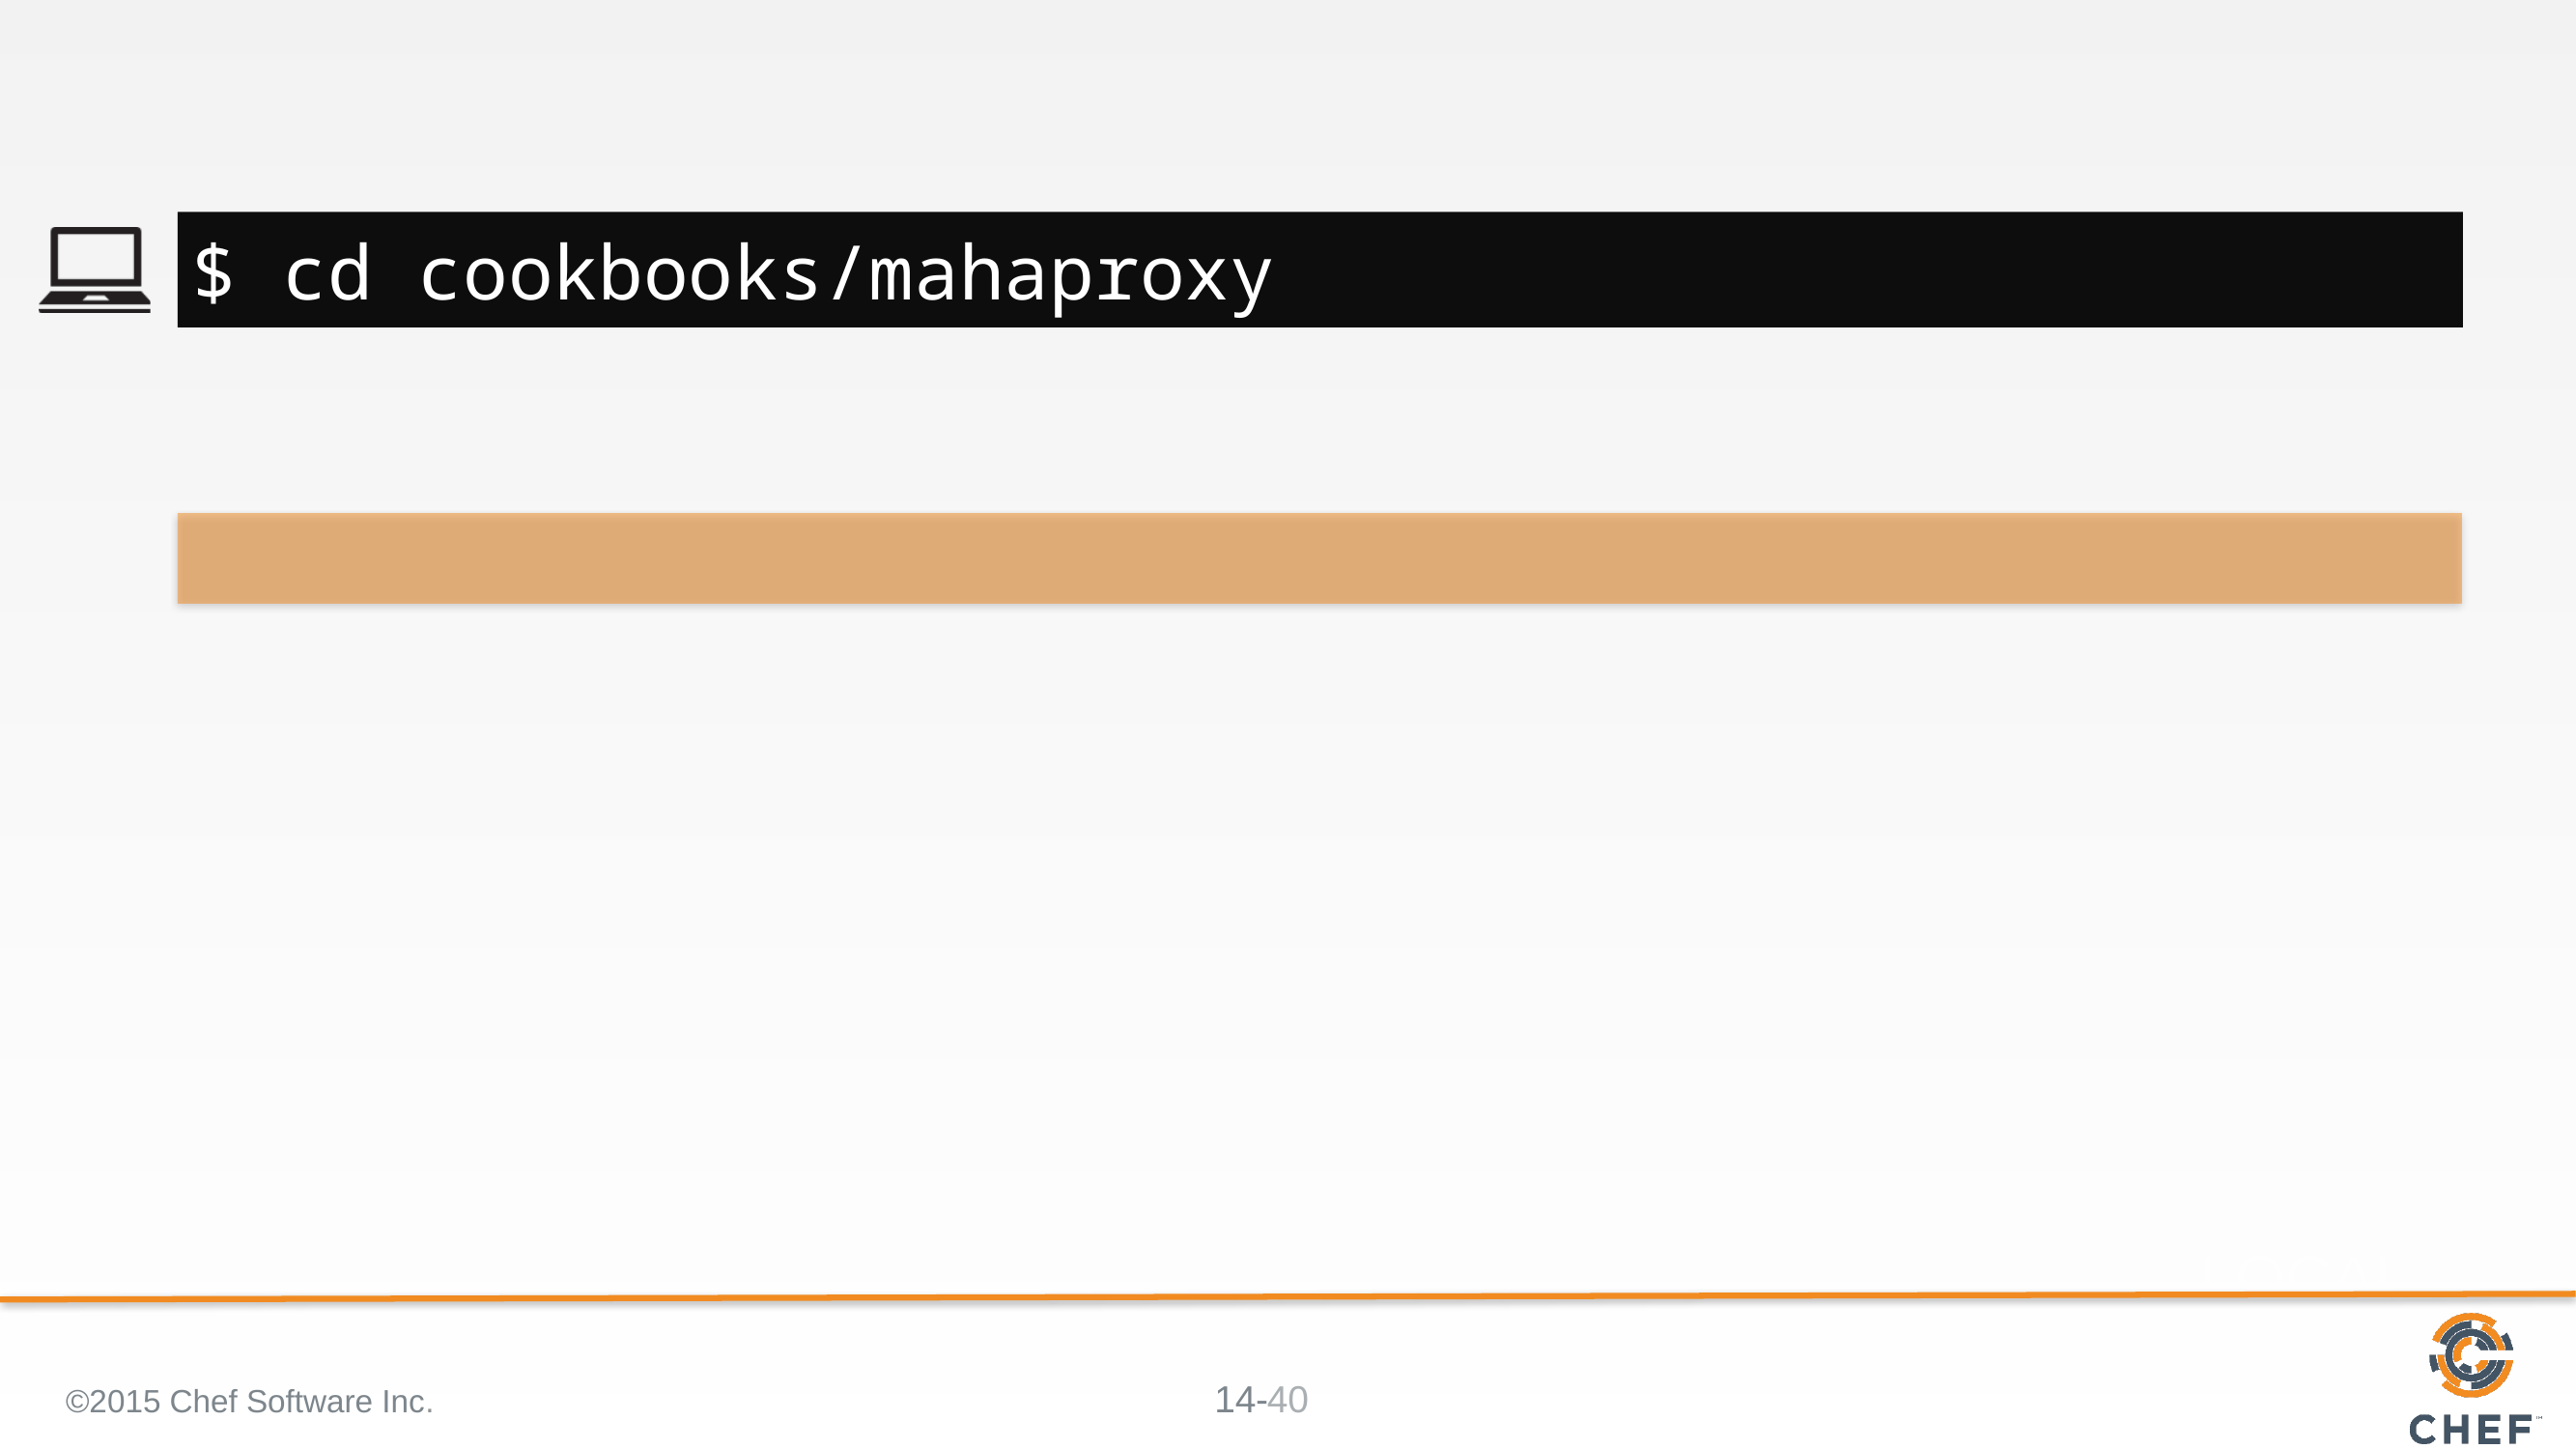

#
$ cd cookbooks/mahaproxy

©2015 Chef Software Inc.
40